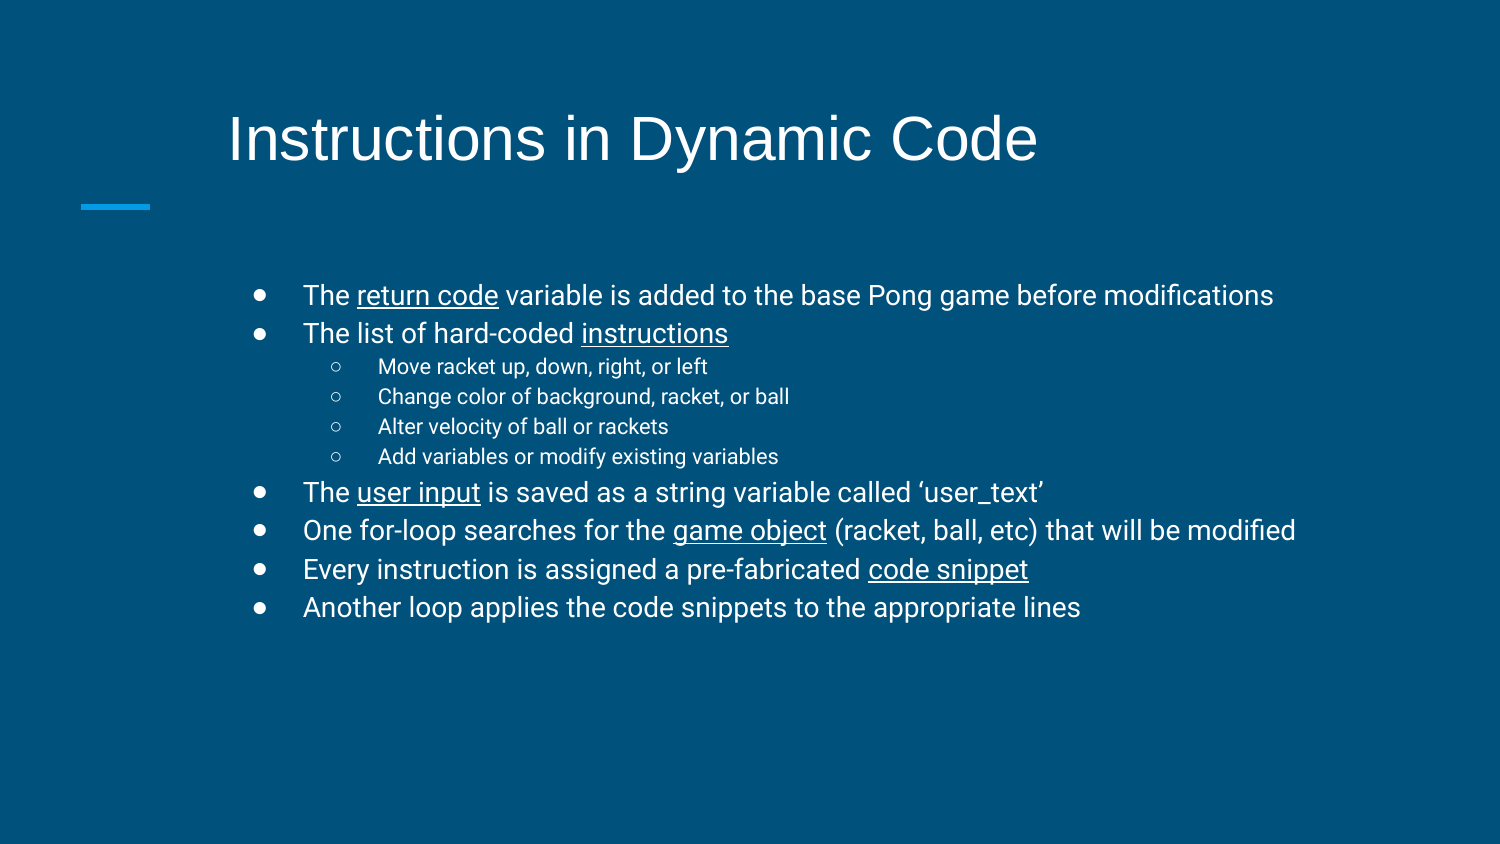

# Instructions in Dynamic Code
The return code variable is added to the base Pong game before modifications
The list of hard-coded instructions
Move racket up, down, right, or left
Change color of background, racket, or ball
Alter velocity of ball or rackets
Add variables or modify existing variables
The user input is saved as a string variable called ‘user_text’
One for-loop searches for the game object (racket, ball, etc) that will be modified
Every instruction is assigned a pre-fabricated code snippet
Another loop applies the code snippets to the appropriate lines
Project game randomized planet Mars